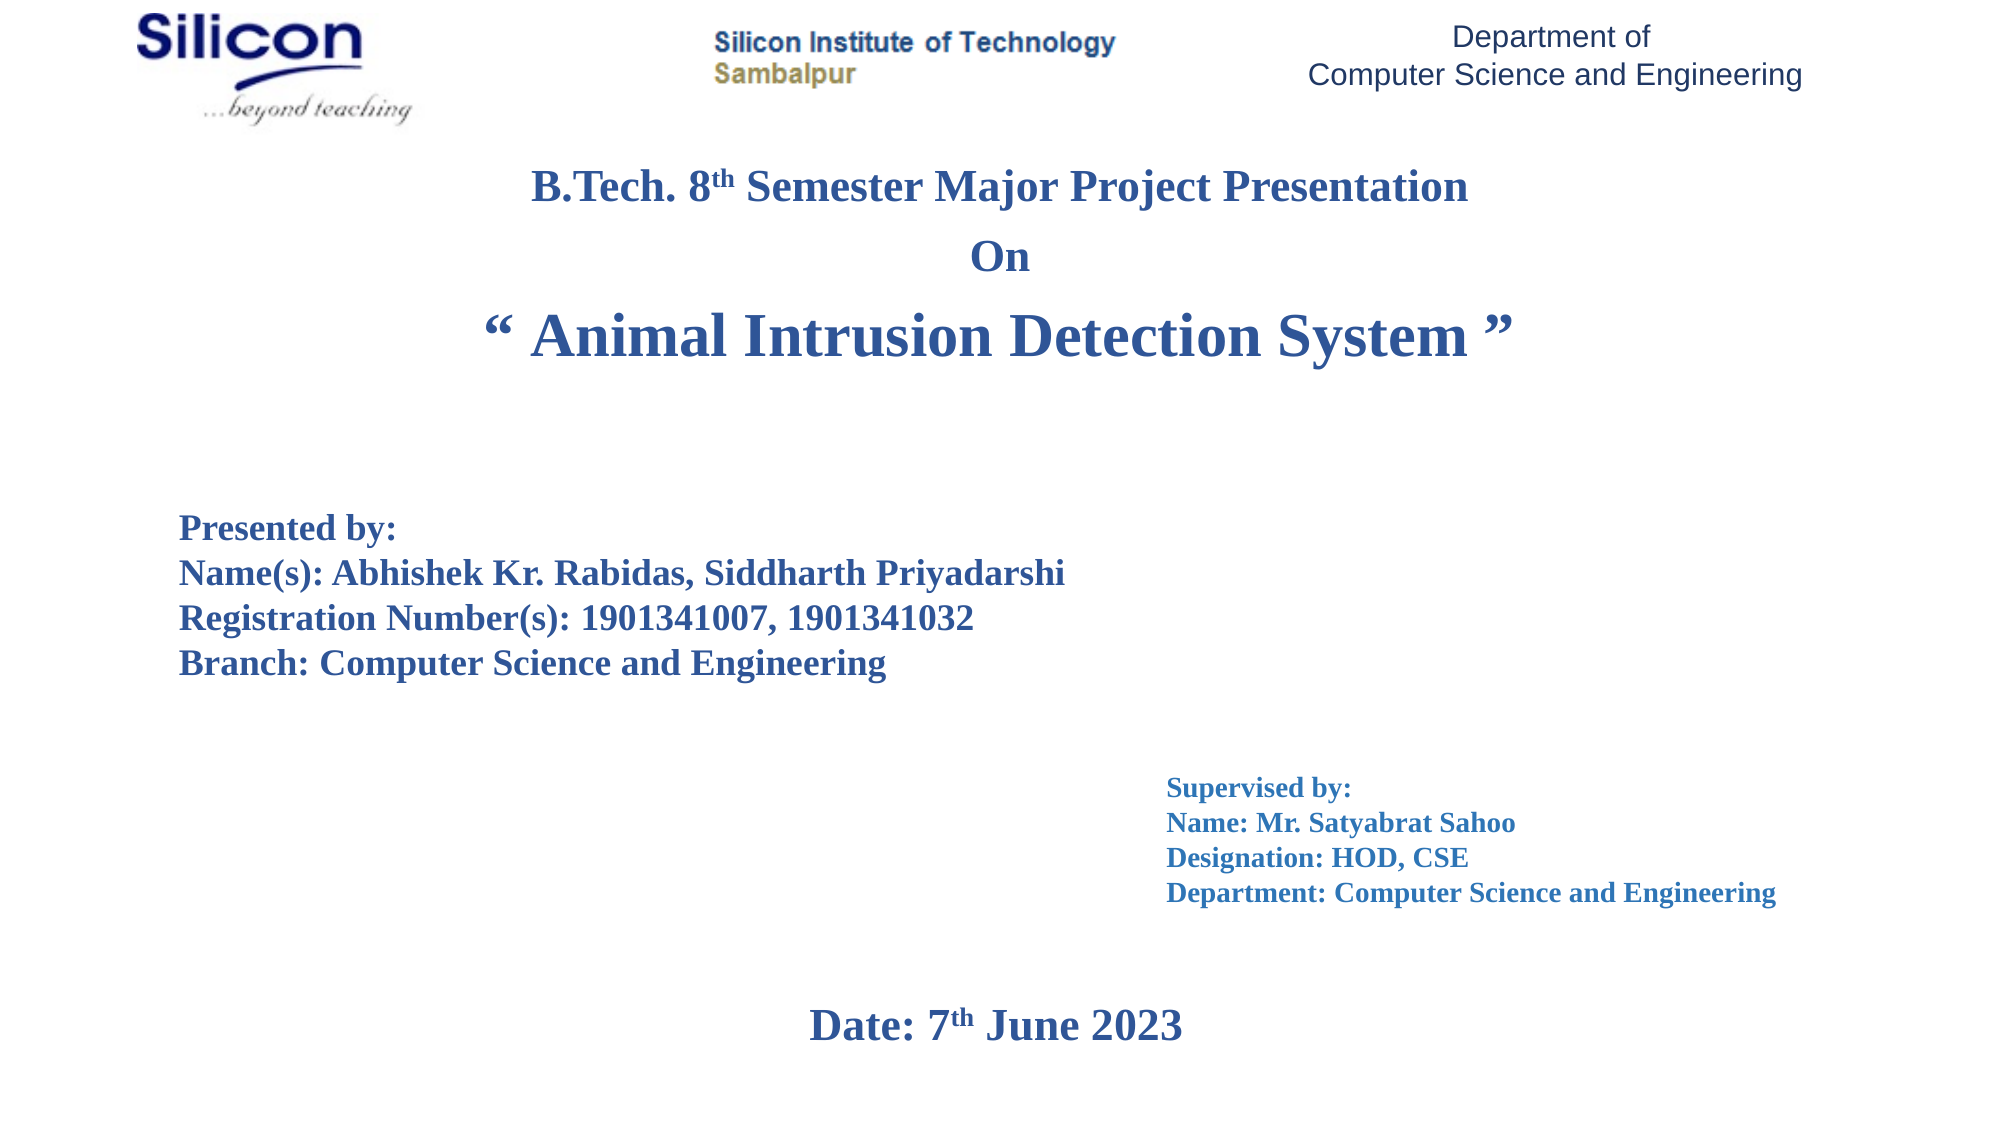

B.Tech. 8th Semester Major Project Presentation
On
“ Animal Intrusion Detection System ”
Presented by:
Name(s): Abhishek Kr. Rabidas, Siddharth Priyadarshi
Registration Number(s): 1901341007, 1901341032
Branch: Computer Science and Engineering
Supervised by:
Name: Mr. Satyabrat Sahoo
Designation: HOD, CSE
Department: Computer Science and Engineering
Date: 7th June 2023